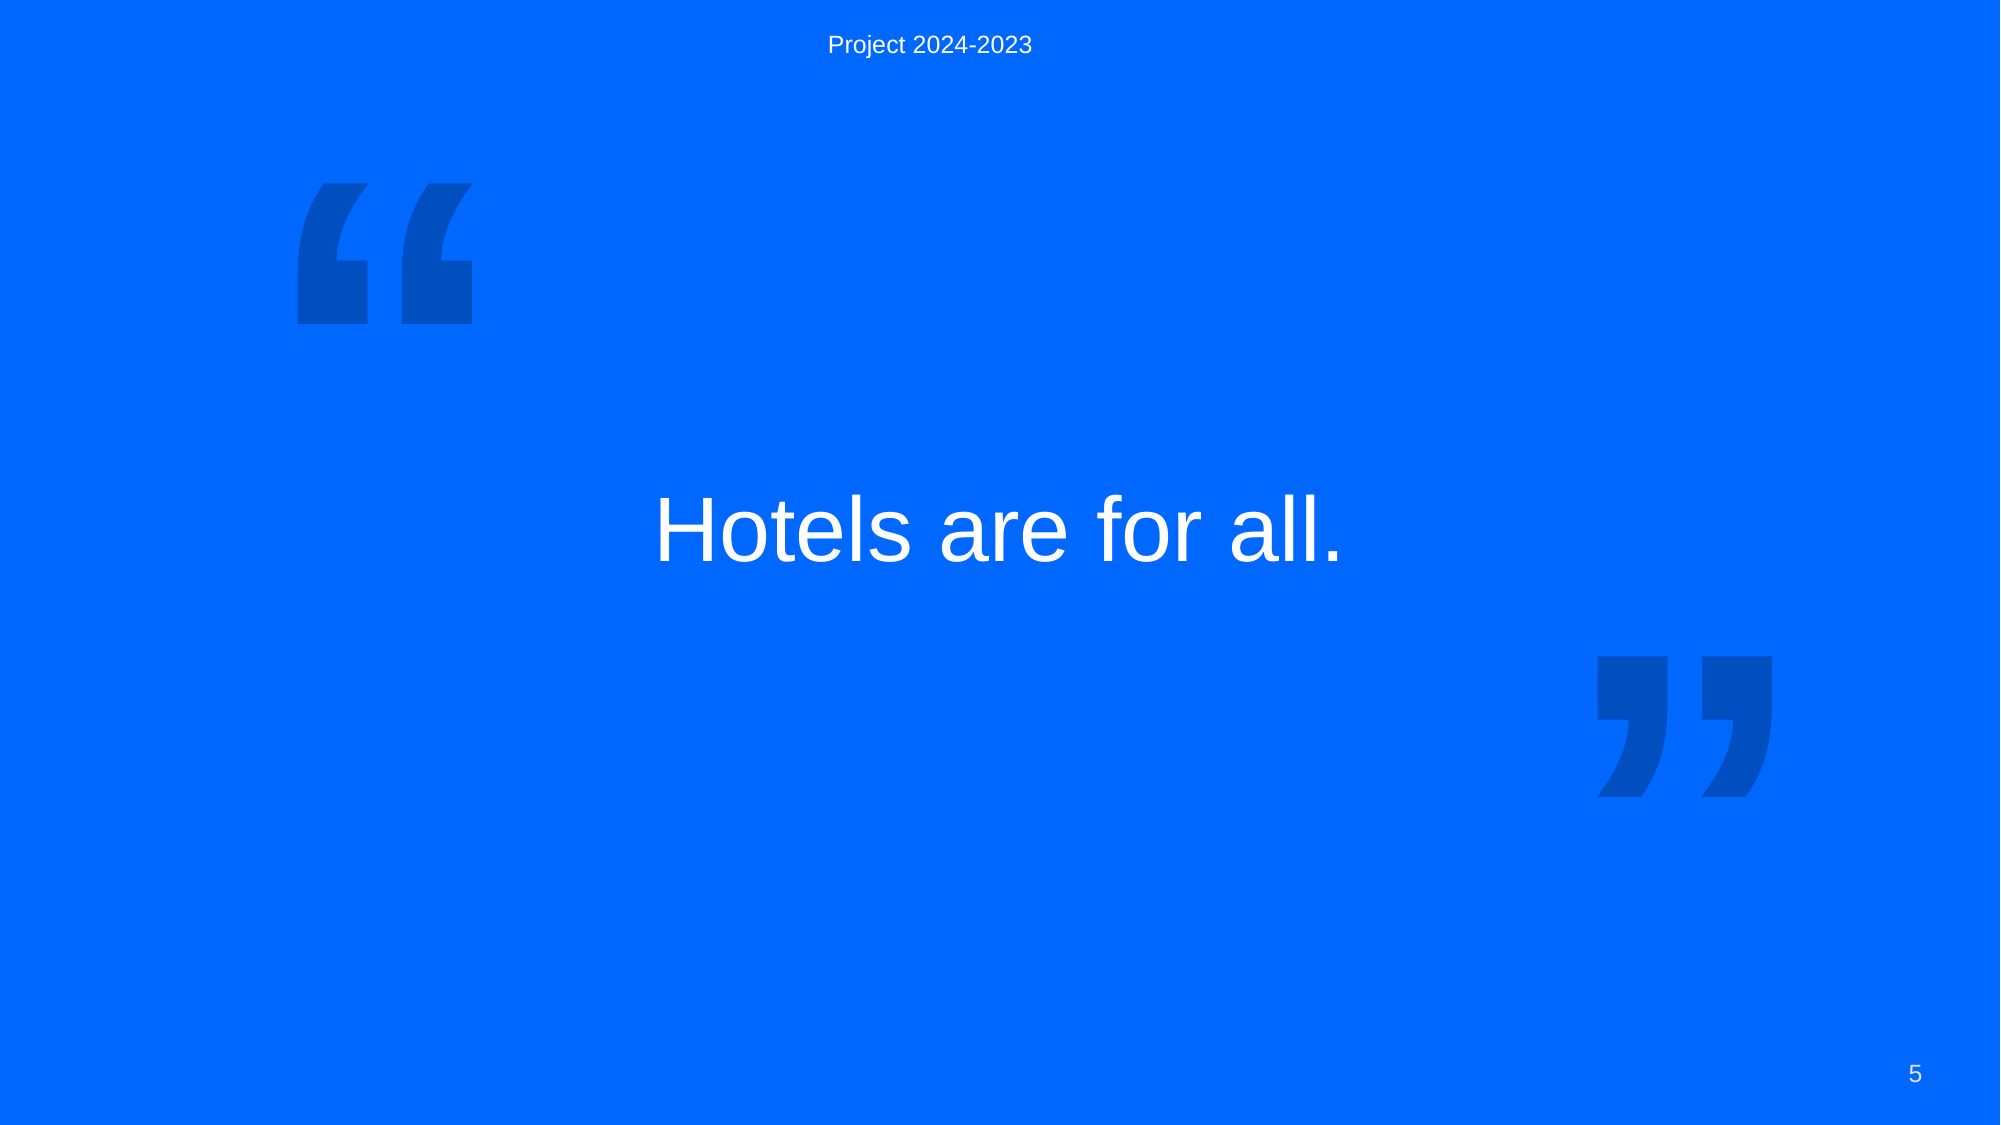

Project 2024-2023
“
# Hotels are for all.
”
5